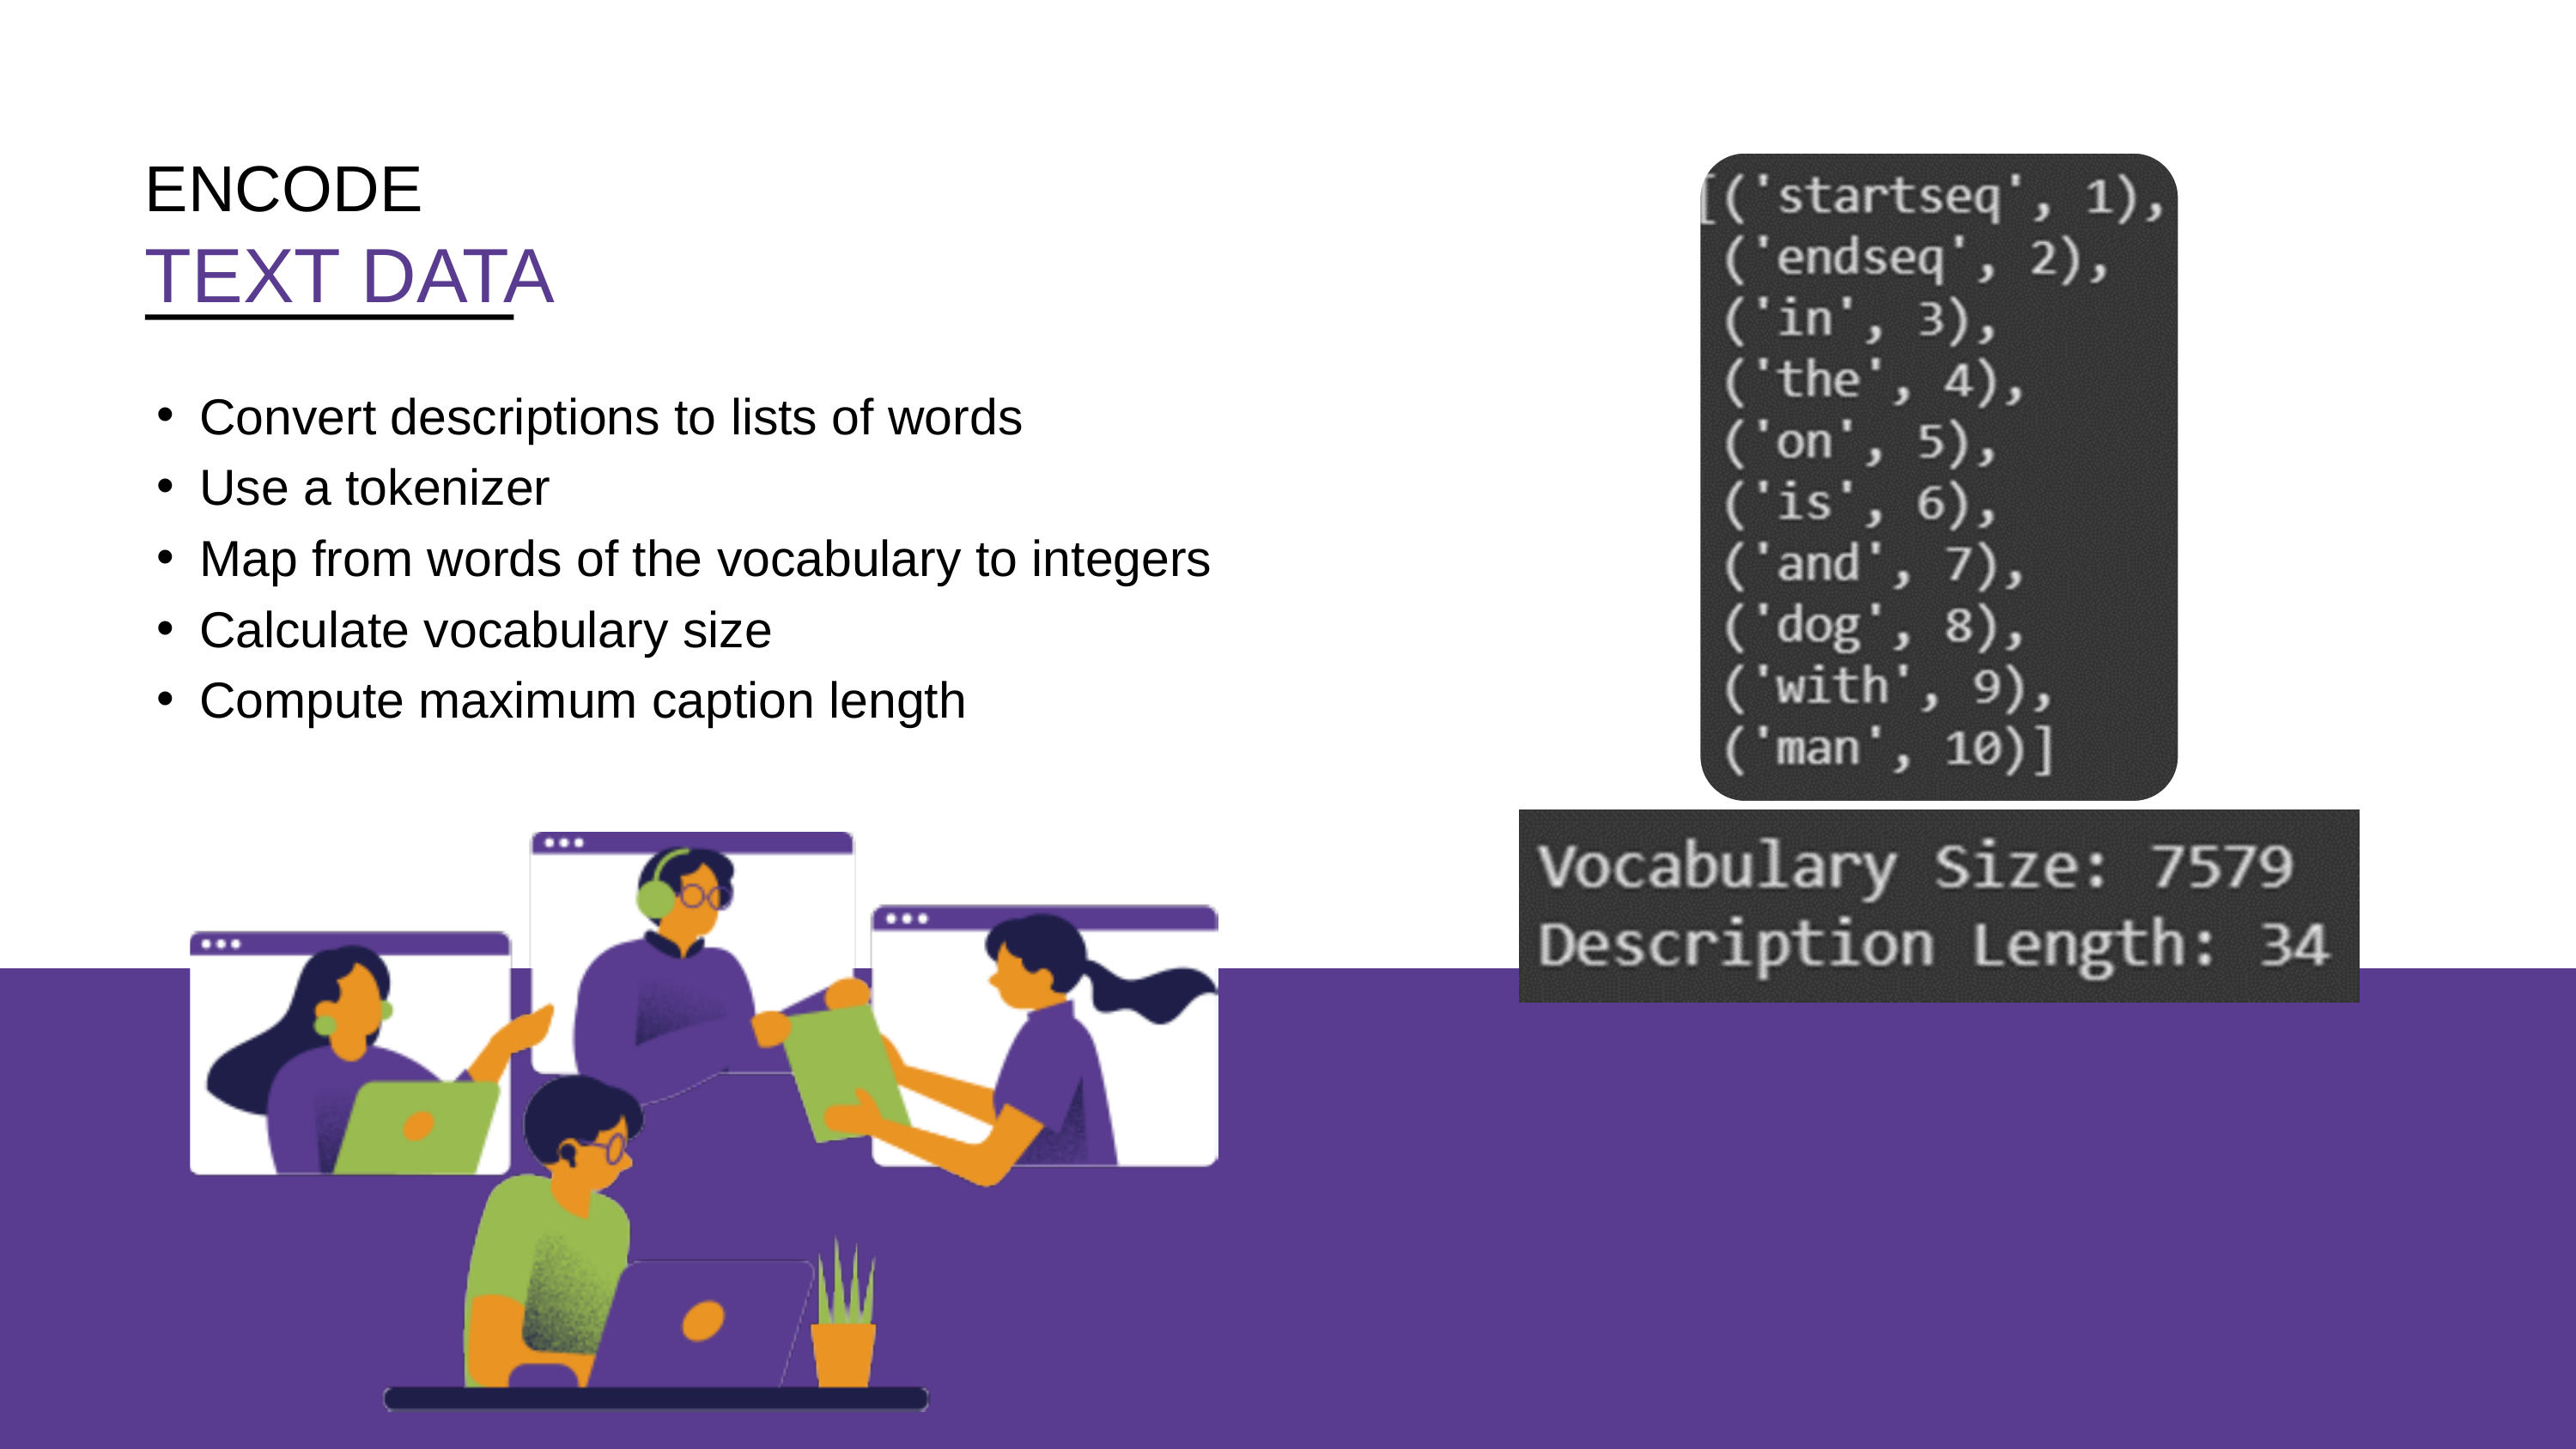

ENCODE

TEXT DATA

Convert descriptions to lists of words
Use a tokenizer
Map from words of the vocabulary to integers
Calculate vocabulary size
Compute maximum caption length